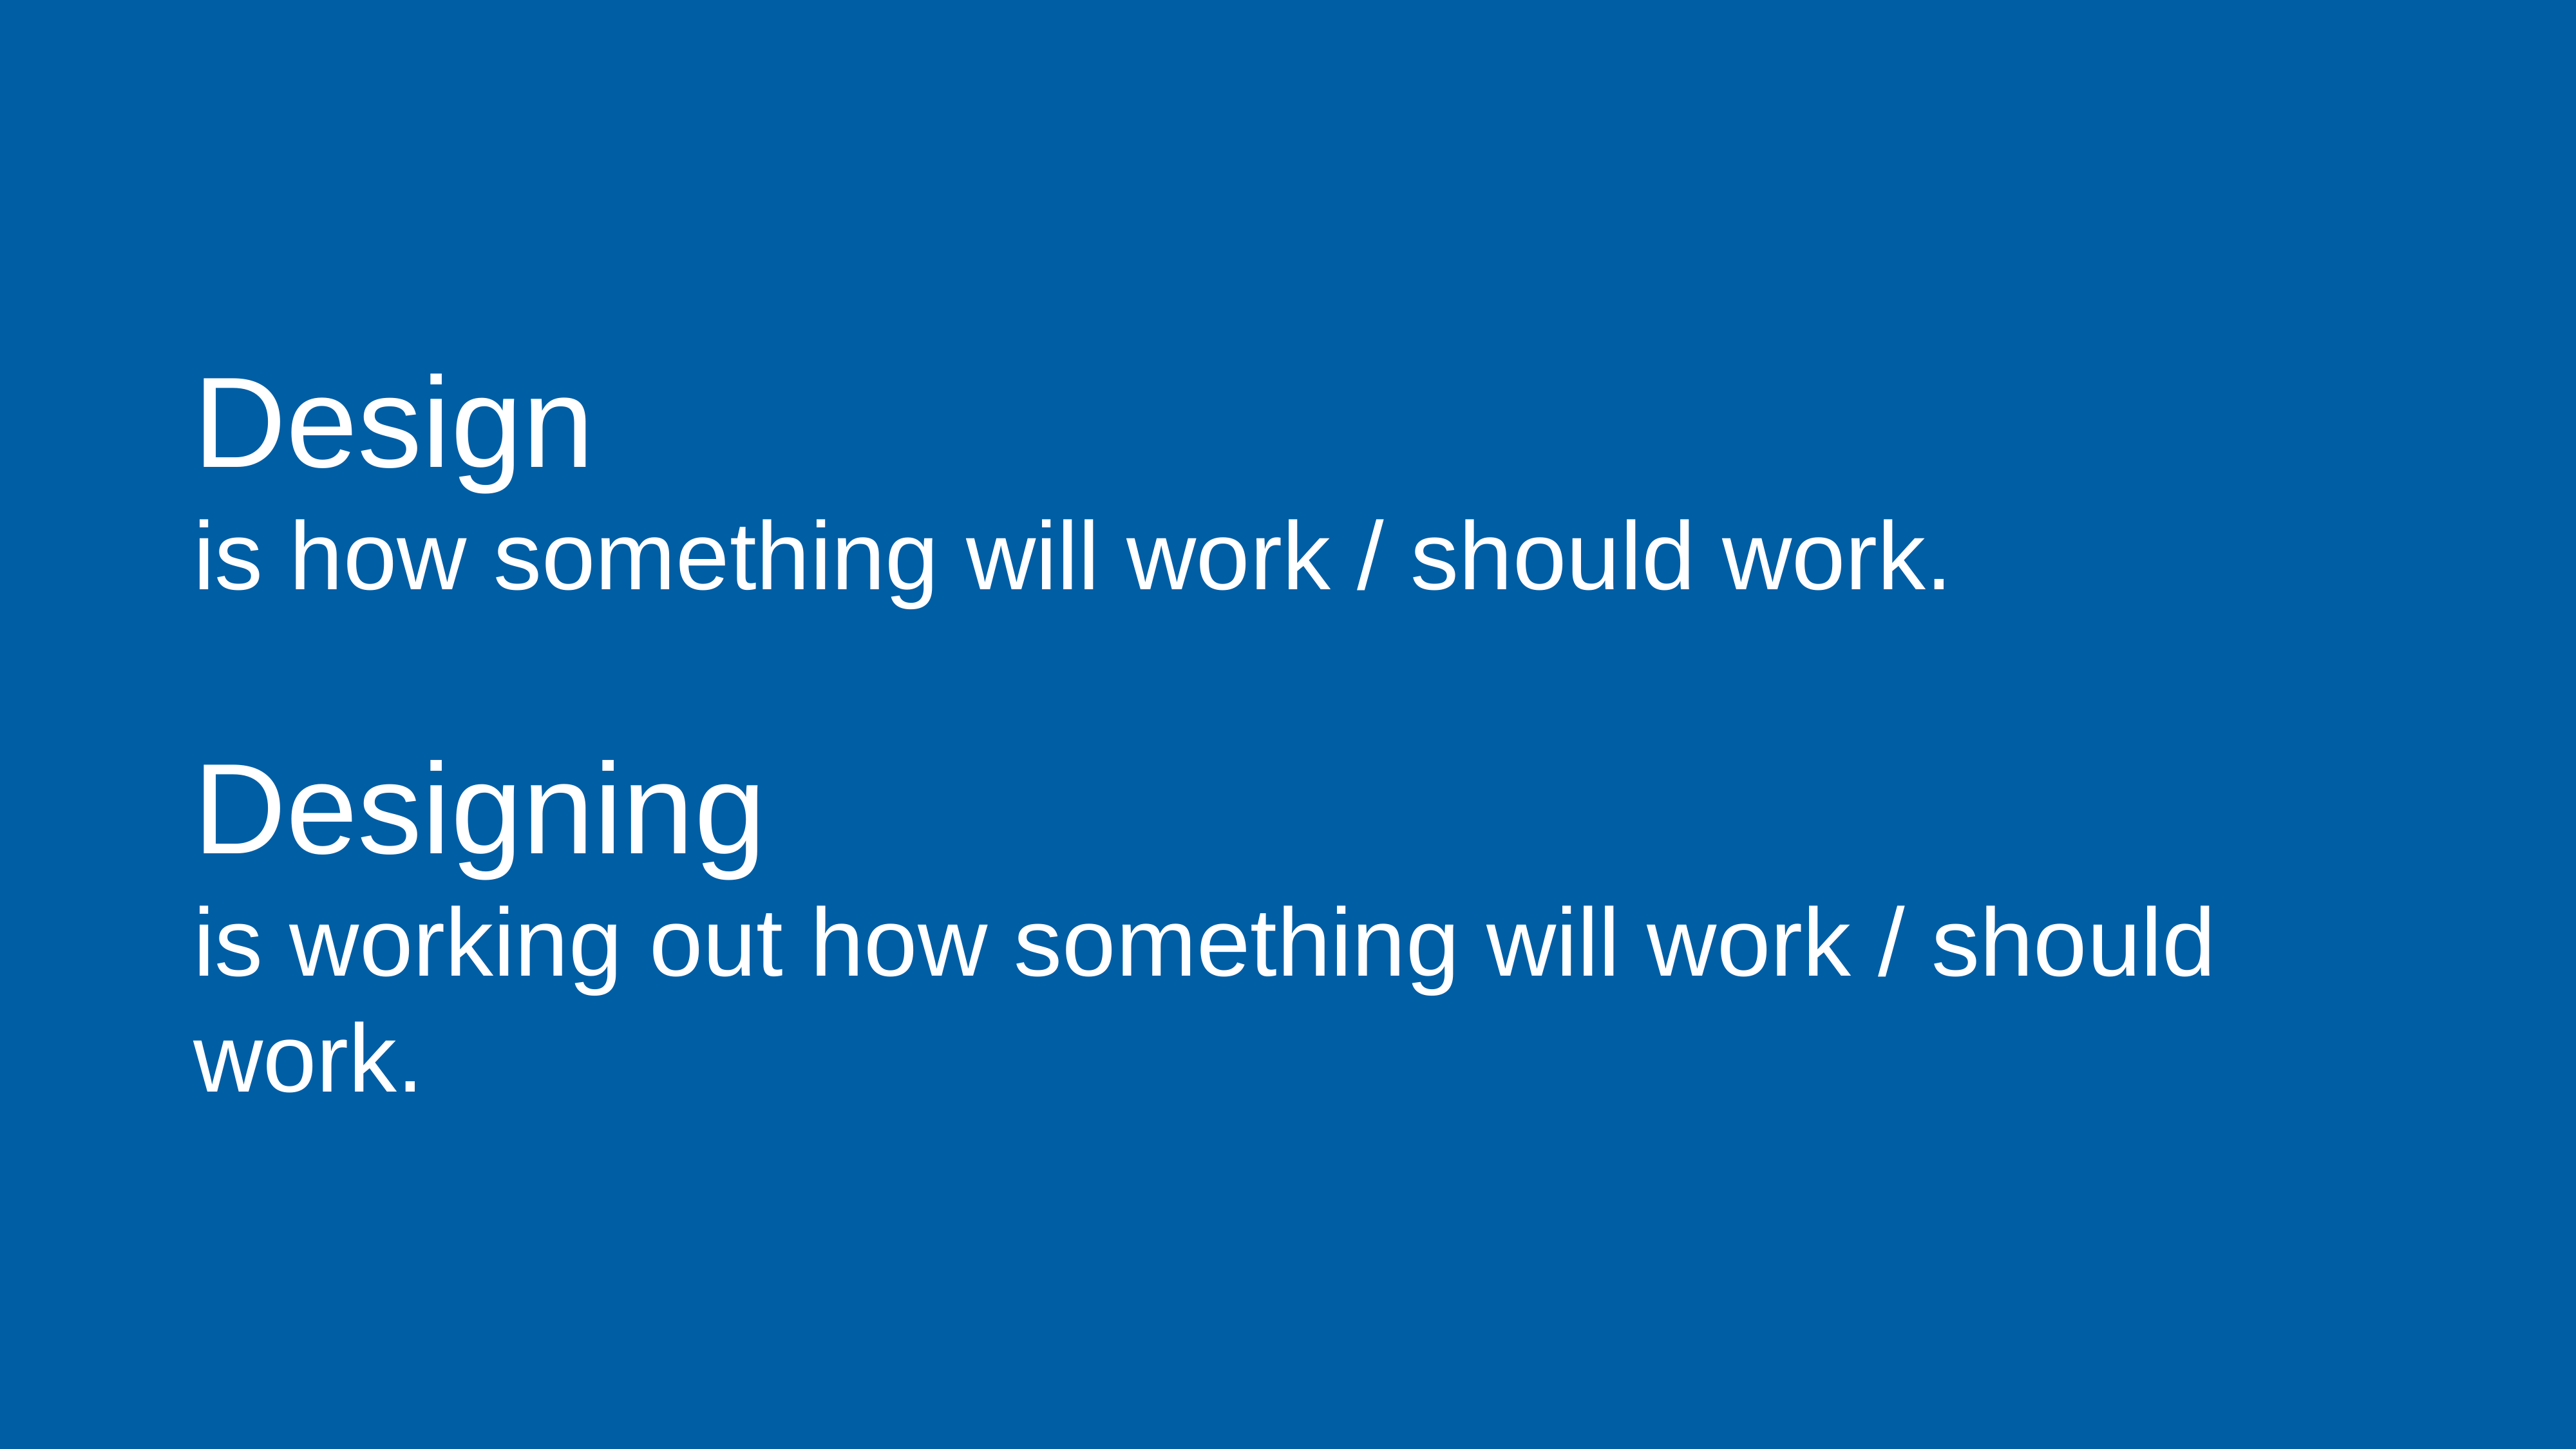

# Design
is how something will work / should work.

Designing
is working out how something will work / should work.